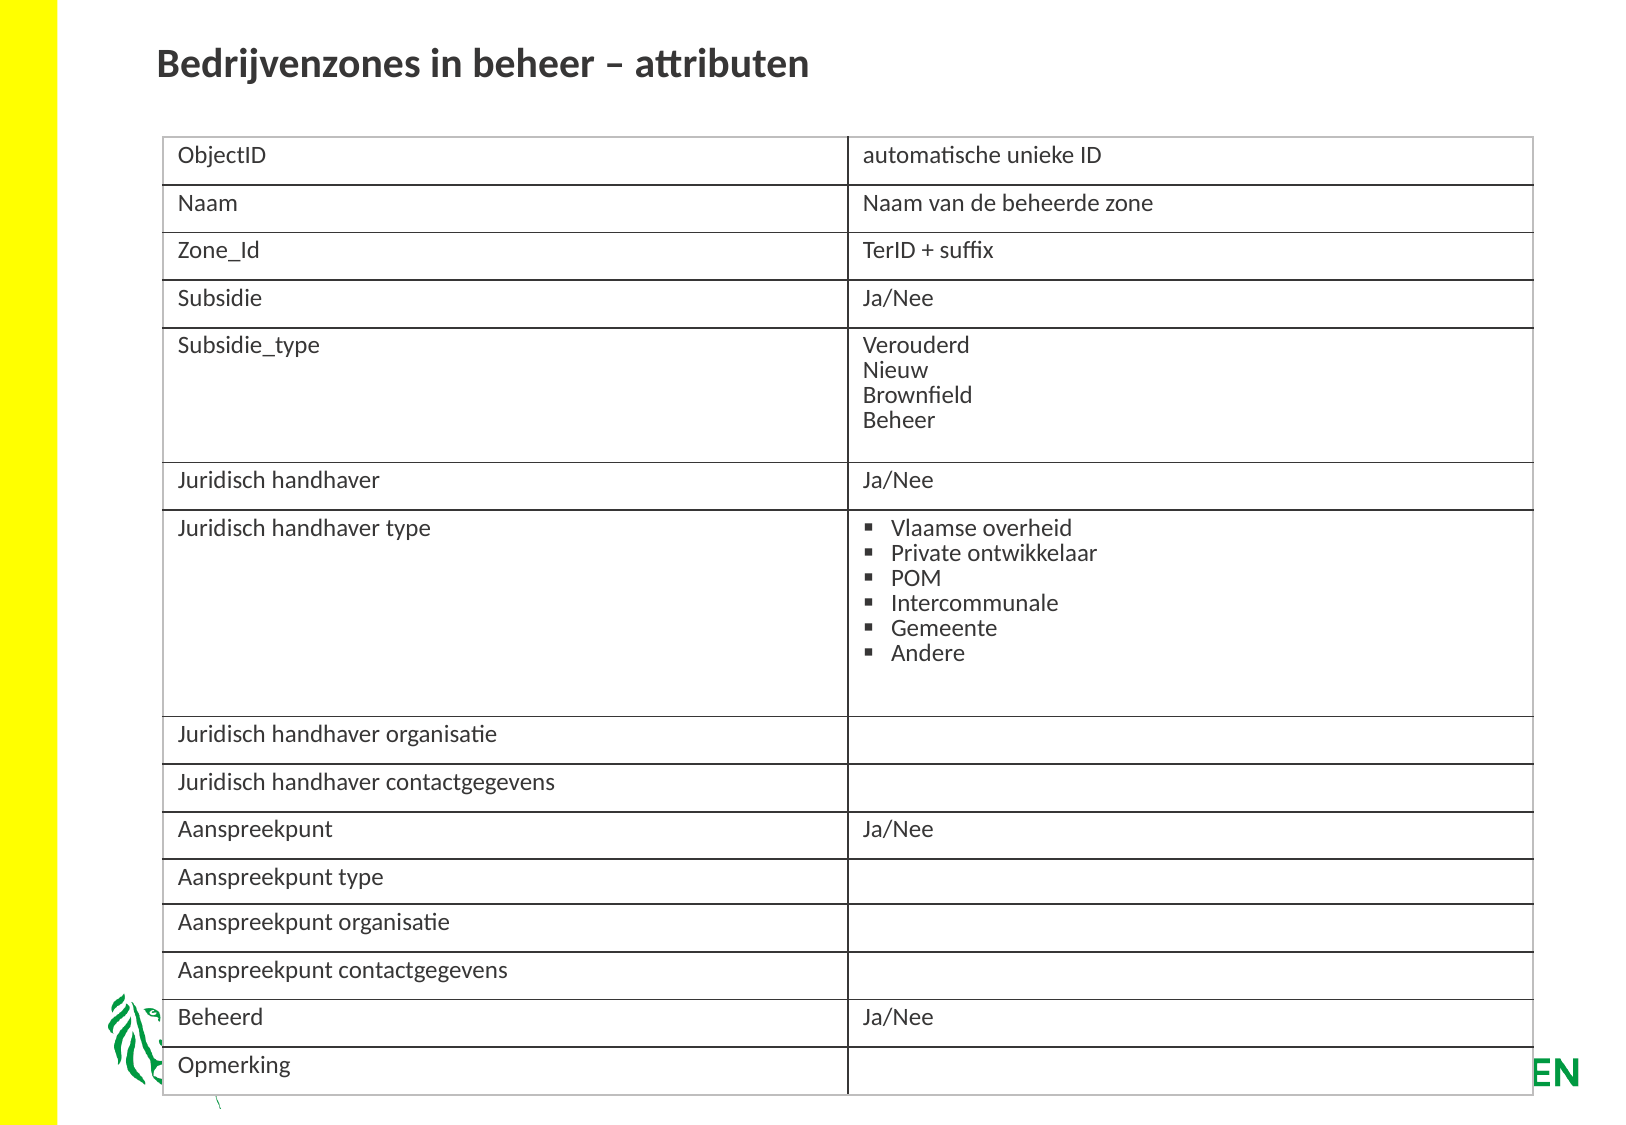

Bedrijvenzones in beheer – attributen
| ObjectID | automatische unieke ID |
| --- | --- |
| Naam | Naam van de beheerde zone |
| Zone\_Id | TerID + suffix |
| Subsidie | Ja/Nee |
| Subsidie\_type | Verouderd Nieuw Brownfield Beheer |
| Juridisch handhaver | Ja/Nee |
| Juridisch handhaver type | Vlaamse overheid Private ontwikkelaar POM Intercommunale Gemeente Andere |
| Juridisch handhaver organisatie |  |
| Juridisch handhaver contactgegevens |  |
| Aanspreekpunt | Ja/Nee |
| Aanspreekpunt type |  |
| Aanspreekpunt organisatie |  |
| Aanspreekpunt contactgegevens |  |
| Beheerd | Ja/Nee |
| Opmerking |  |